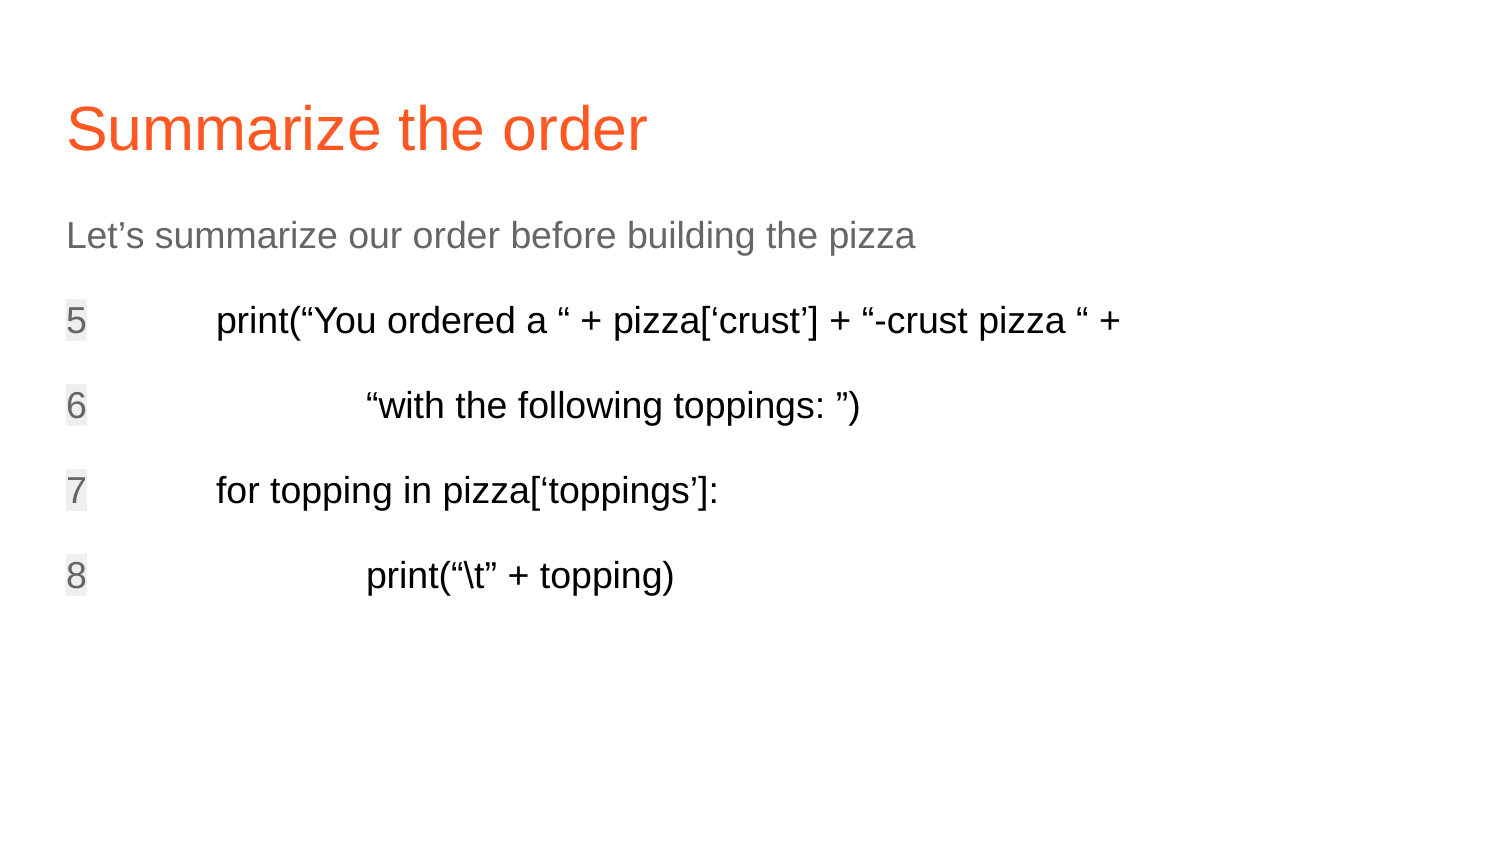

# Summarize the order
Let’s summarize our order before building the pizza
5	print(“You ordered a “ + pizza[‘crust’] + “-crust pizza “ +
6		“with the following toppings: ”)
7	for topping in pizza[‘toppings’]:
8		print(“\t” + topping)